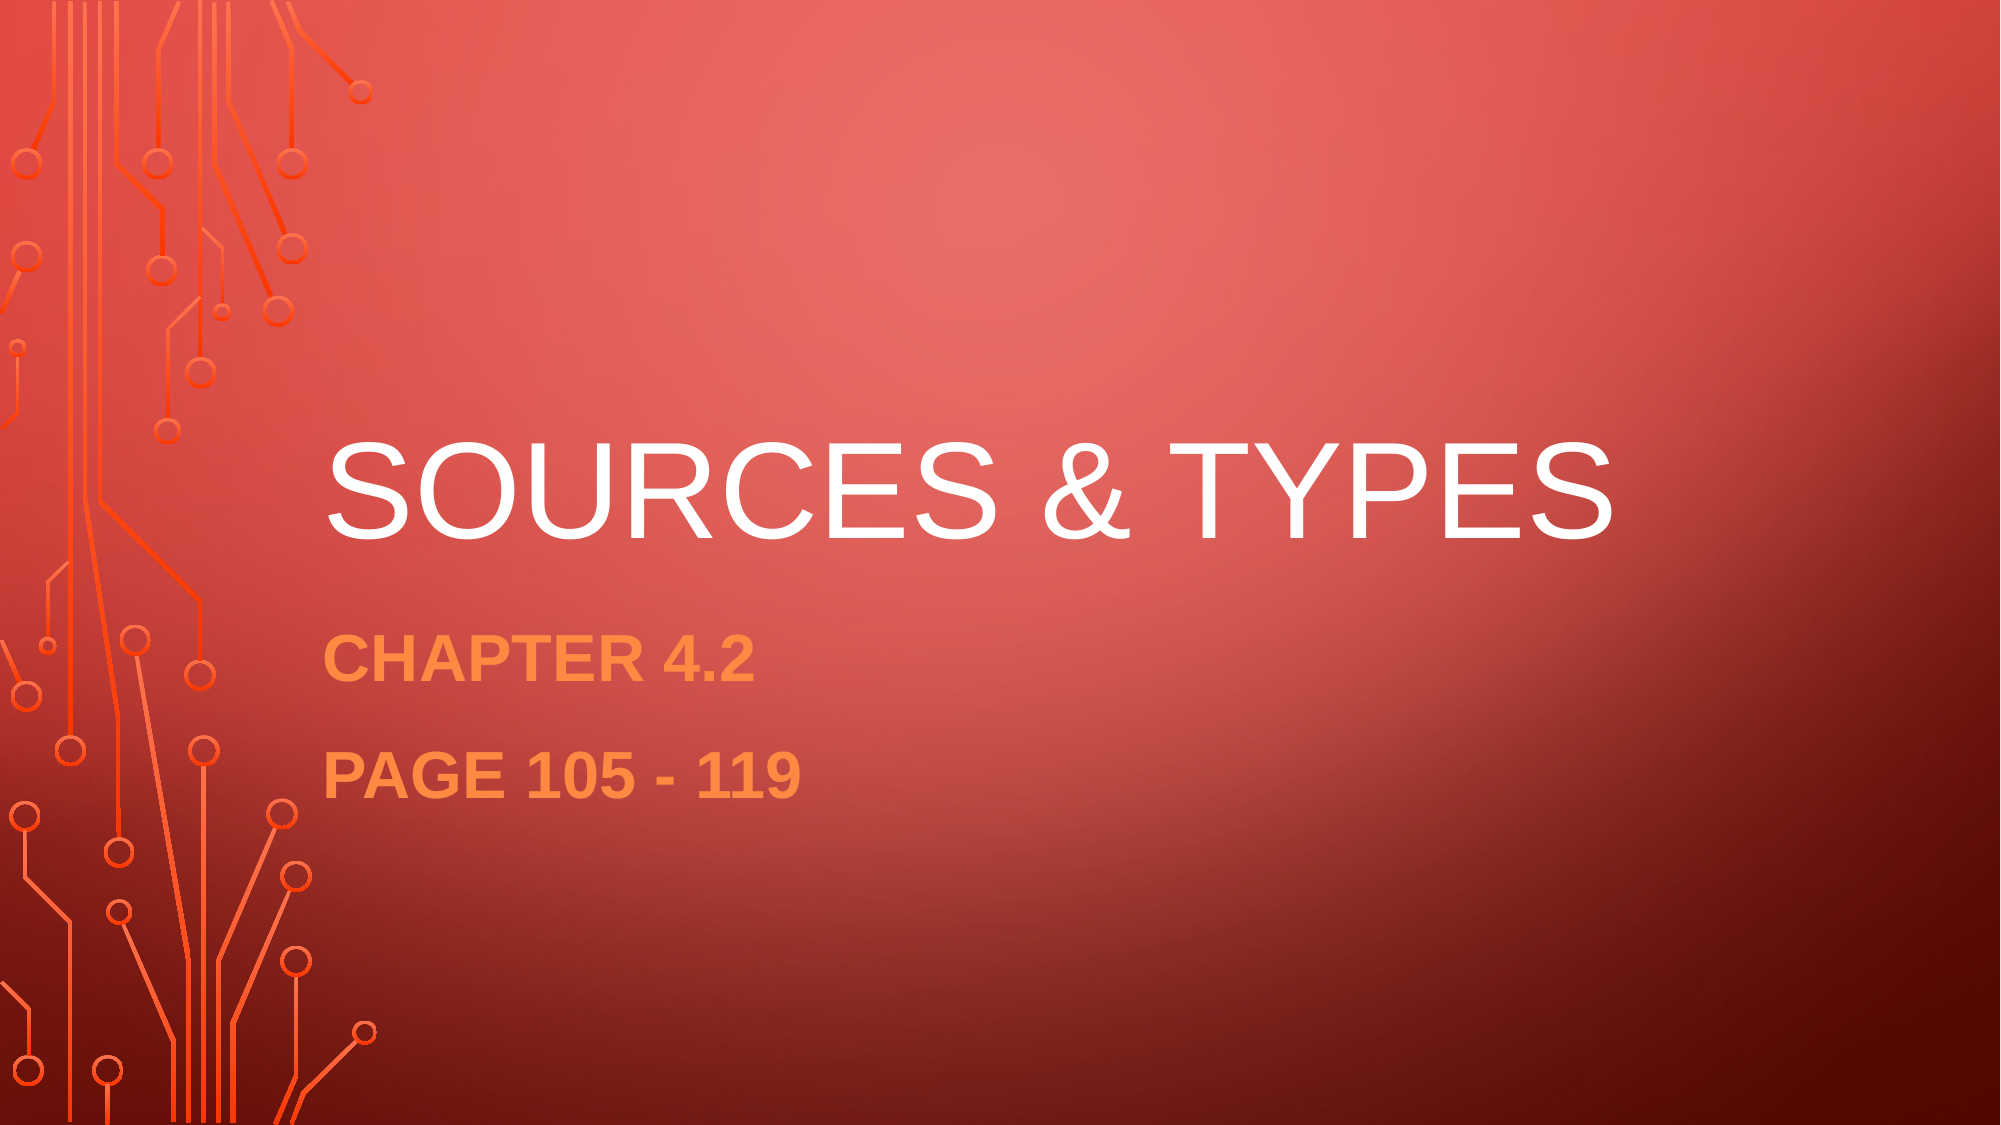

# SOURCES & TYPES
Chapter 4.2
Page 105 - 119